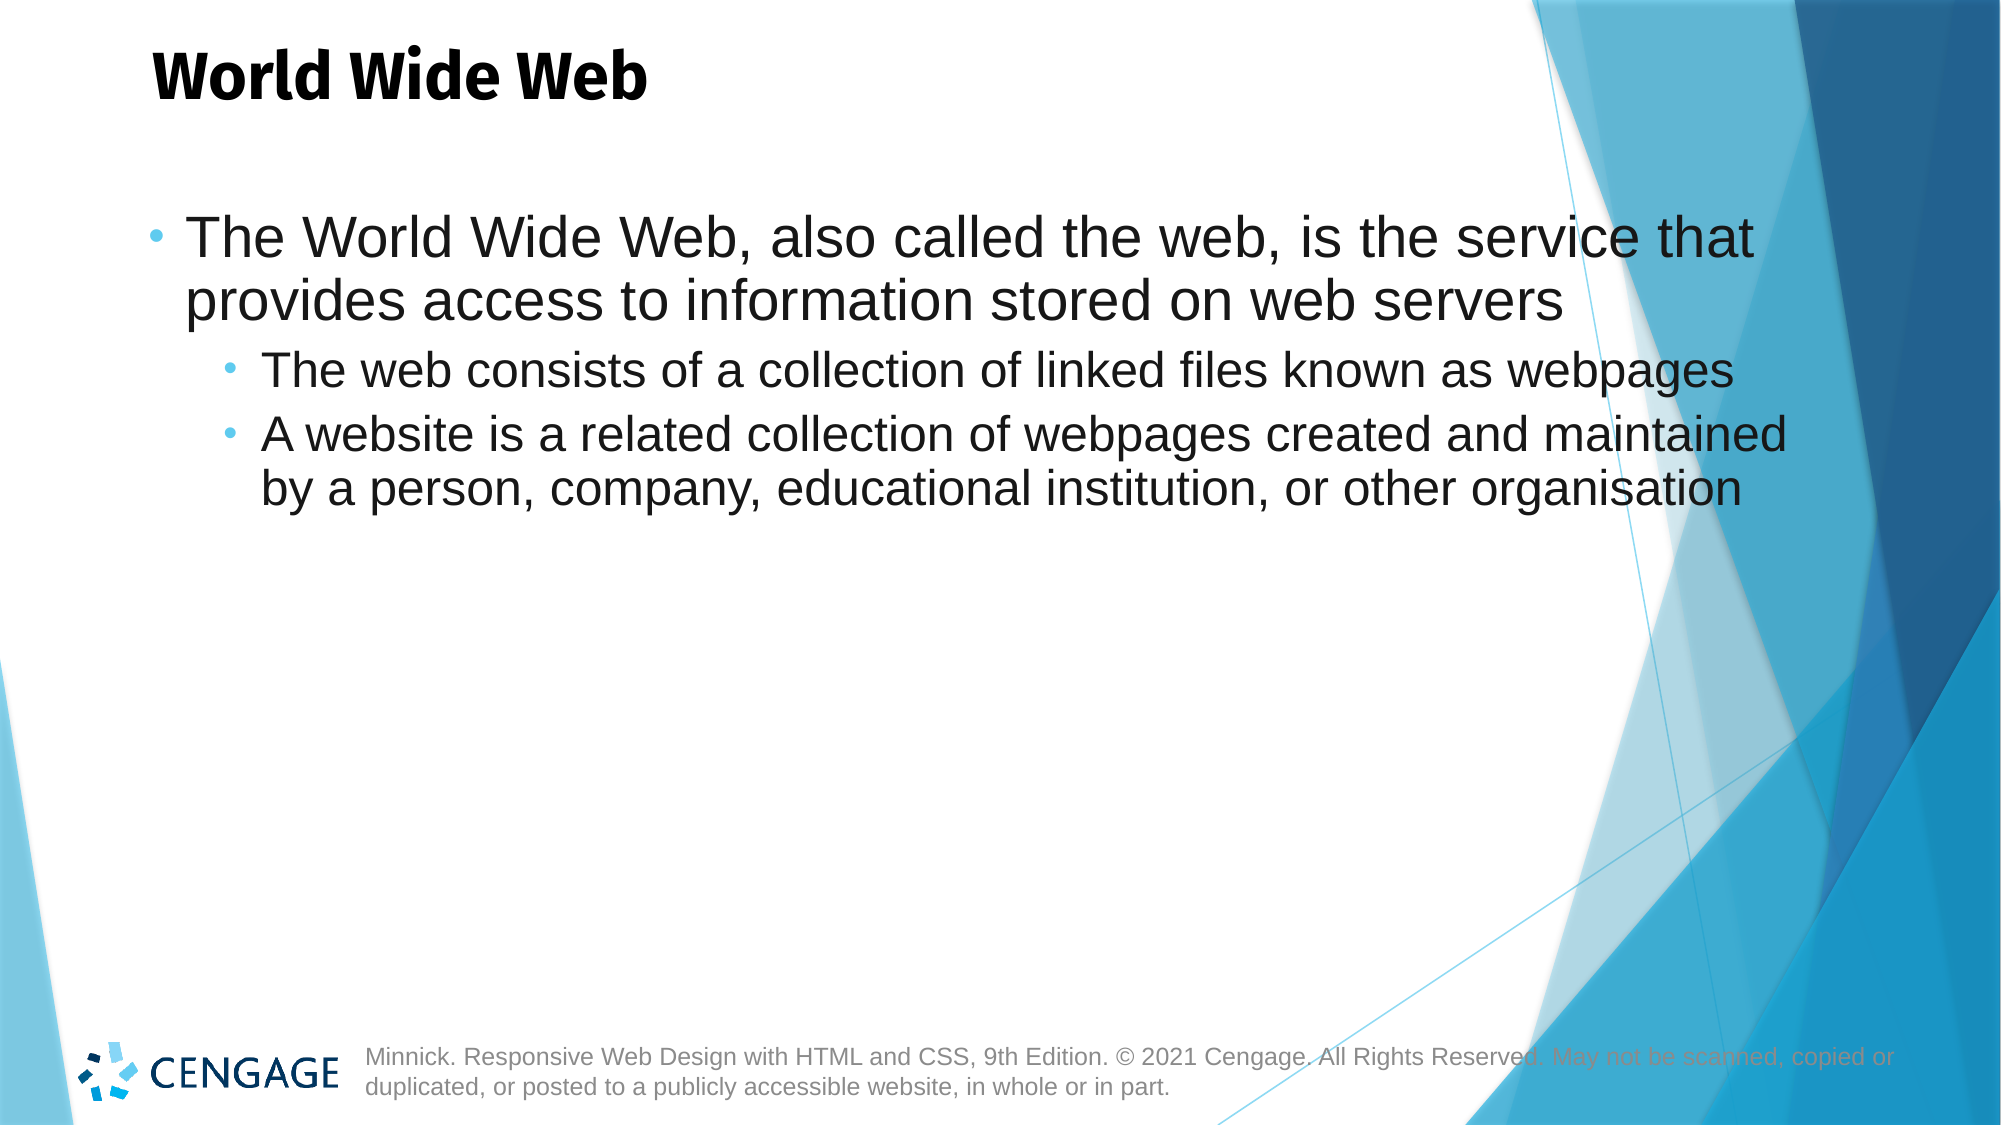

# World Wide Web
The World Wide Web, also called the web, is the service that provides access to information stored on web servers
The web consists of a collection of linked files known as webpages
A website is a related collection of webpages created and maintained by a person, company, educational institution, or other organisation
Minnick. Responsive Web Design with HTML and CSS, 9th Edition. © 2021 Cengage. All Rights Reserved. May not be scanned, copied or duplicated, or posted to a publicly accessible website, in whole or in part.